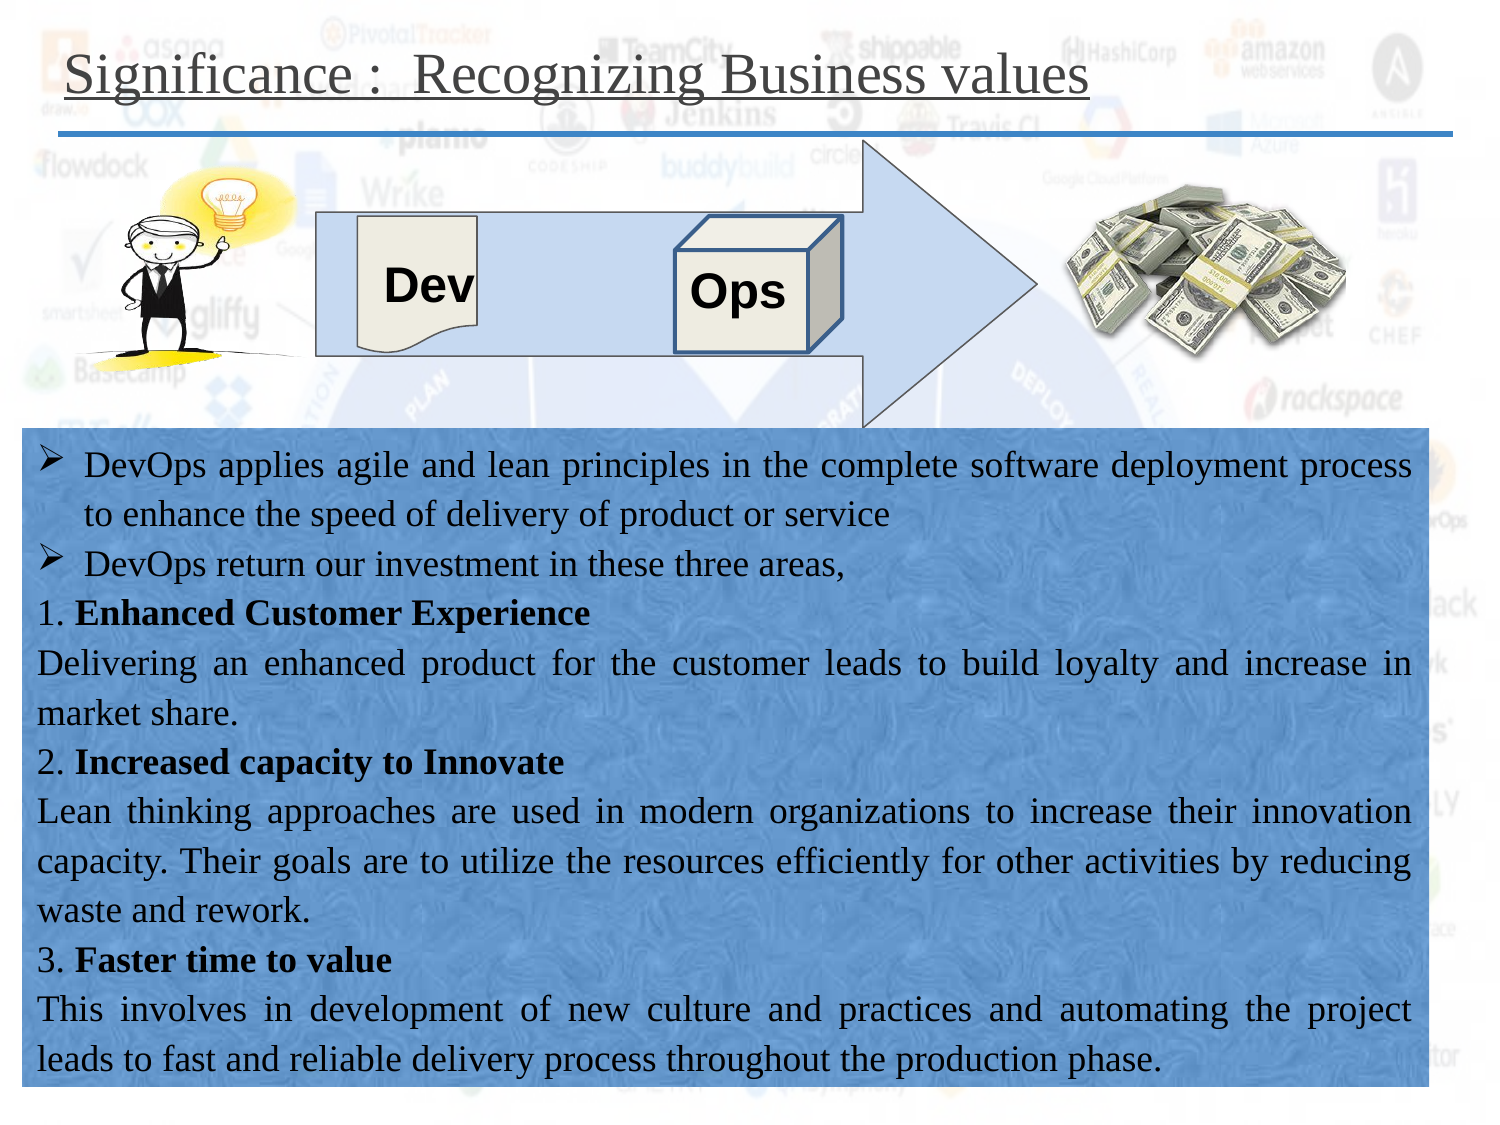

# Significance :  Recognizing Business values

Ops
Dev
DevOps applies agile and lean principles in the complete software deployment process to enhance the speed of delivery of product or service
DevOps return our investment in these three areas,
1. Enhanced Customer Experience
Delivering an enhanced product for the customer leads to build loyalty and increase in market share.
2. Increased capacity to Innovate
Lean thinking approaches are used in modern organizations to increase their innovation capacity. Their goals are to utilize the resources efficiently for other activities by reducing waste and rework.
3. Faster time to value
This involves in development of new culture and practices and automating the project leads to fast and reliable delivery process throughout the production phase.